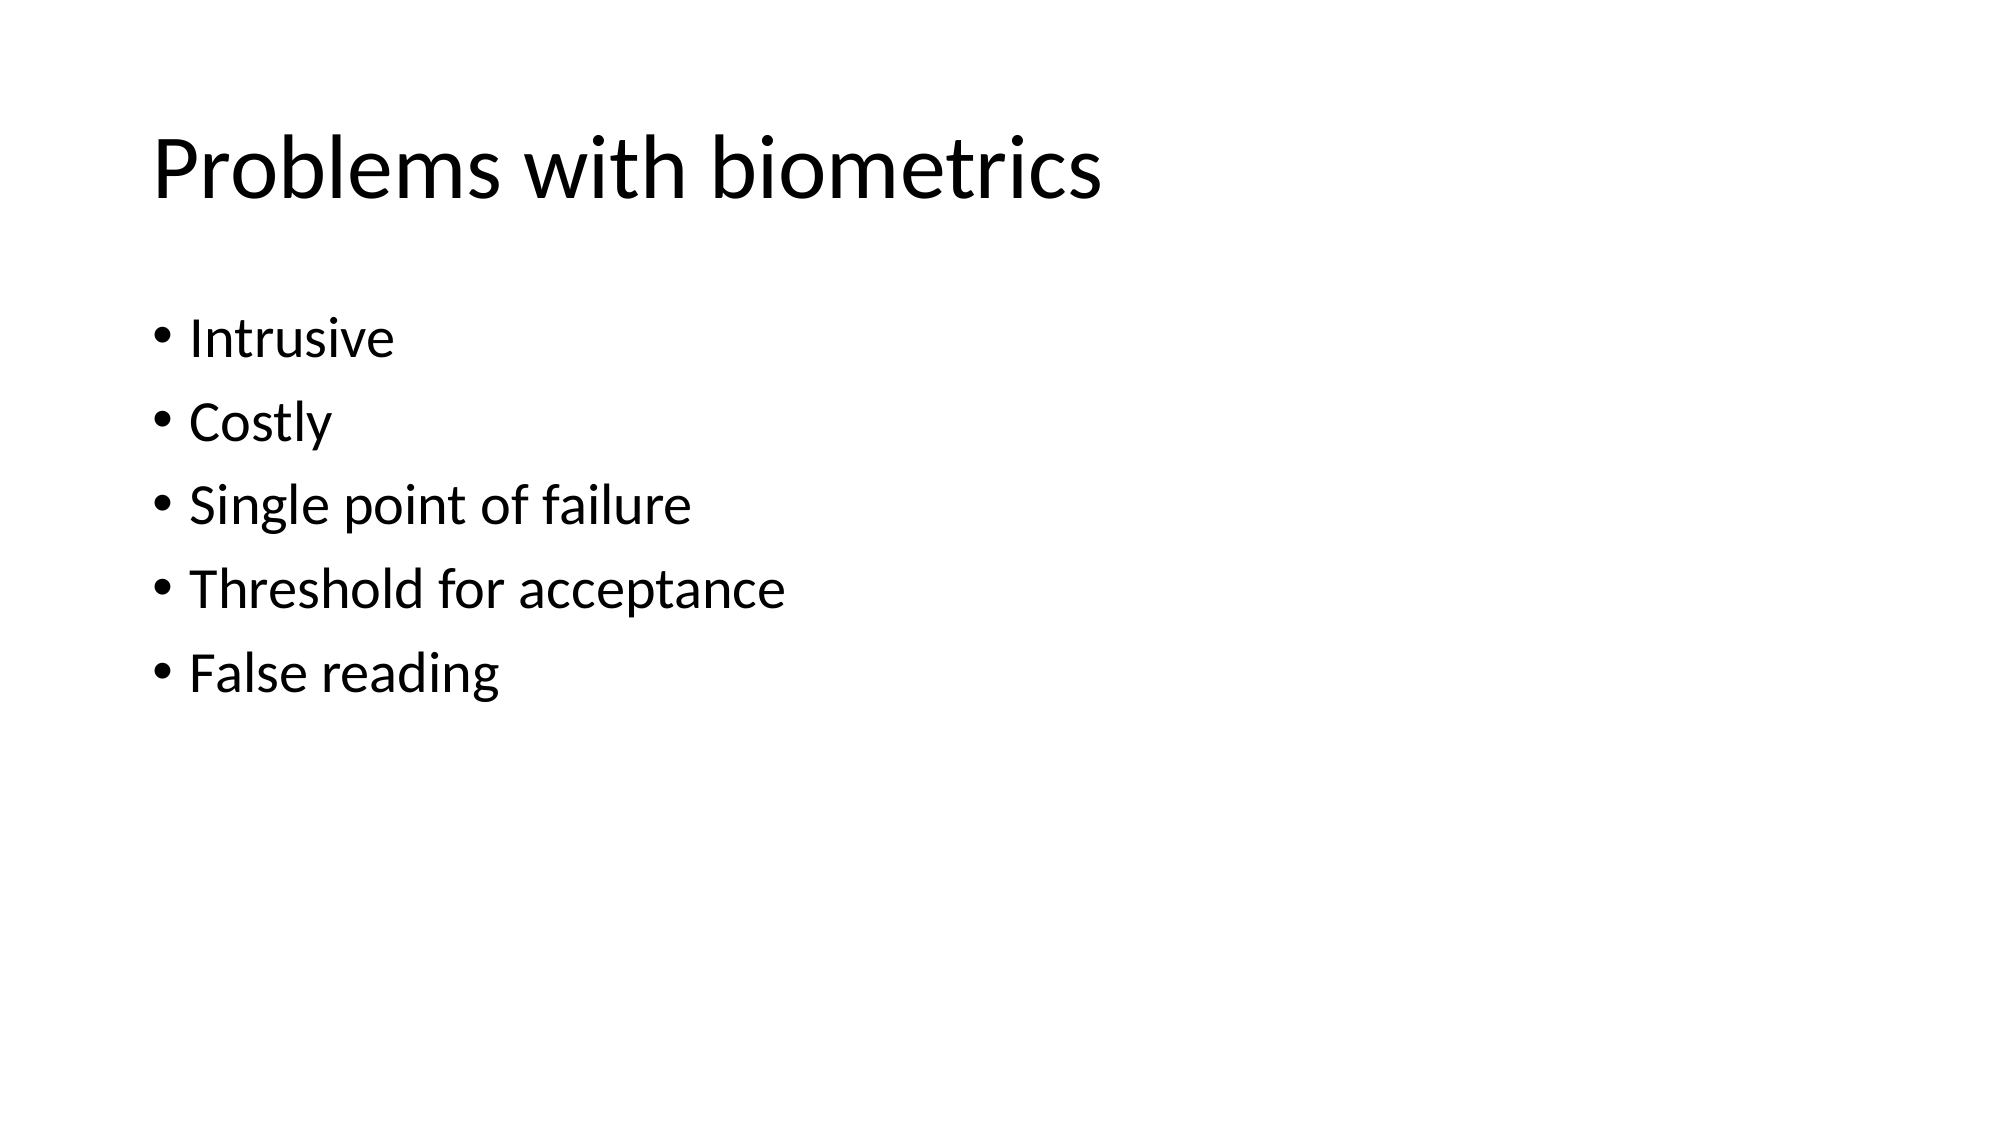

# Problems with biometrics
Intrusive
Costly
Single point of failure
Threshold for acceptance
False reading